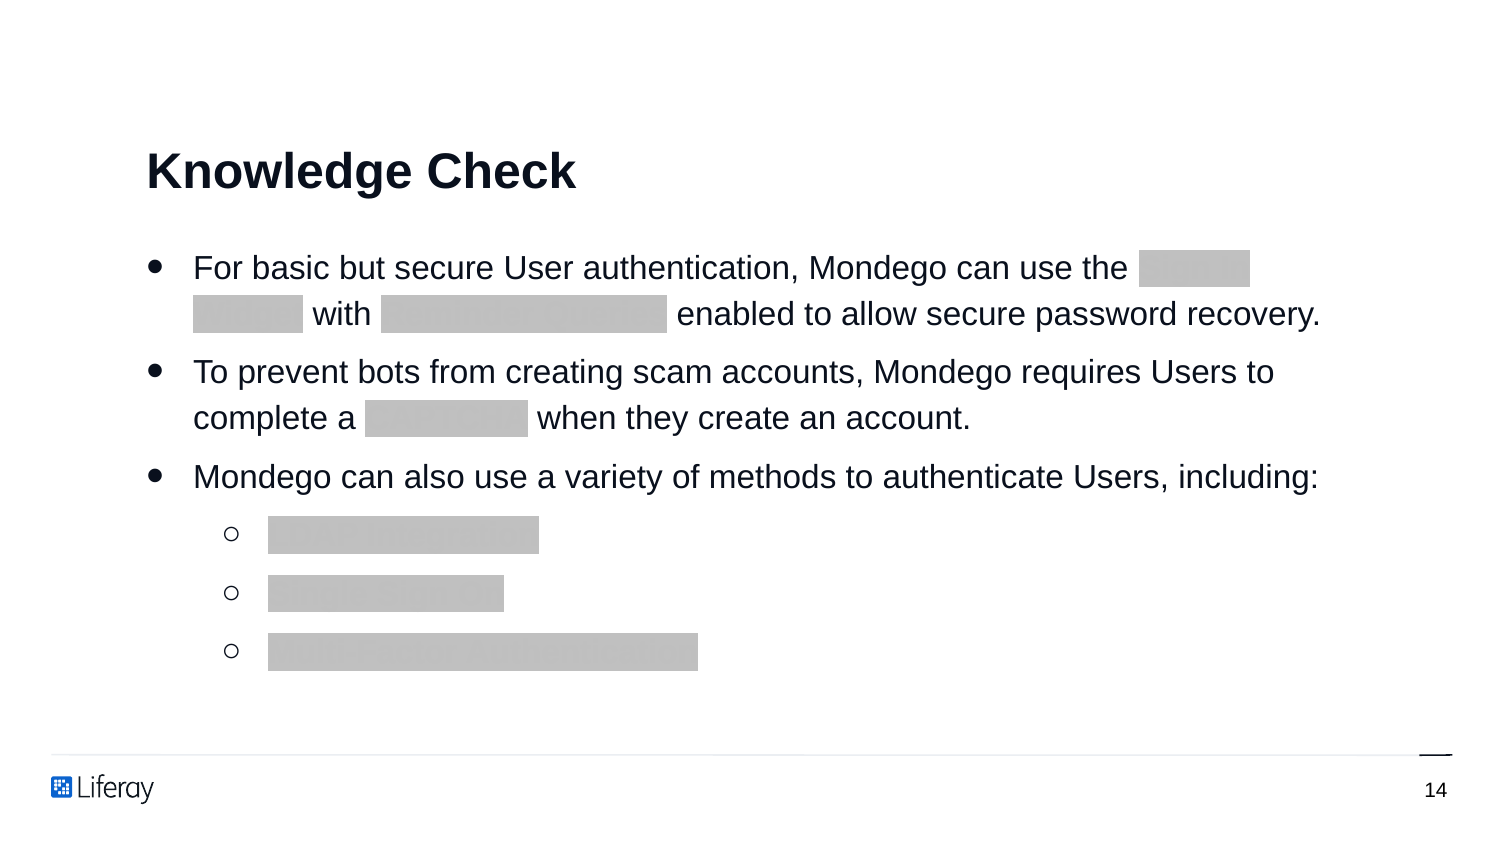

# Knowledge Check
For basic but secure User authentication, Mondego can use the Sign In Widget with Reminder Queries enabled to allow secure password recovery.
To prevent bots from creating scam accounts, Mondego requires Users to complete a CAPTCHA when they create an account.
Mondego can also use a variety of methods to authenticate Users, including:
LDAP Integration
Single Sign On
Multi-Factor Authentication